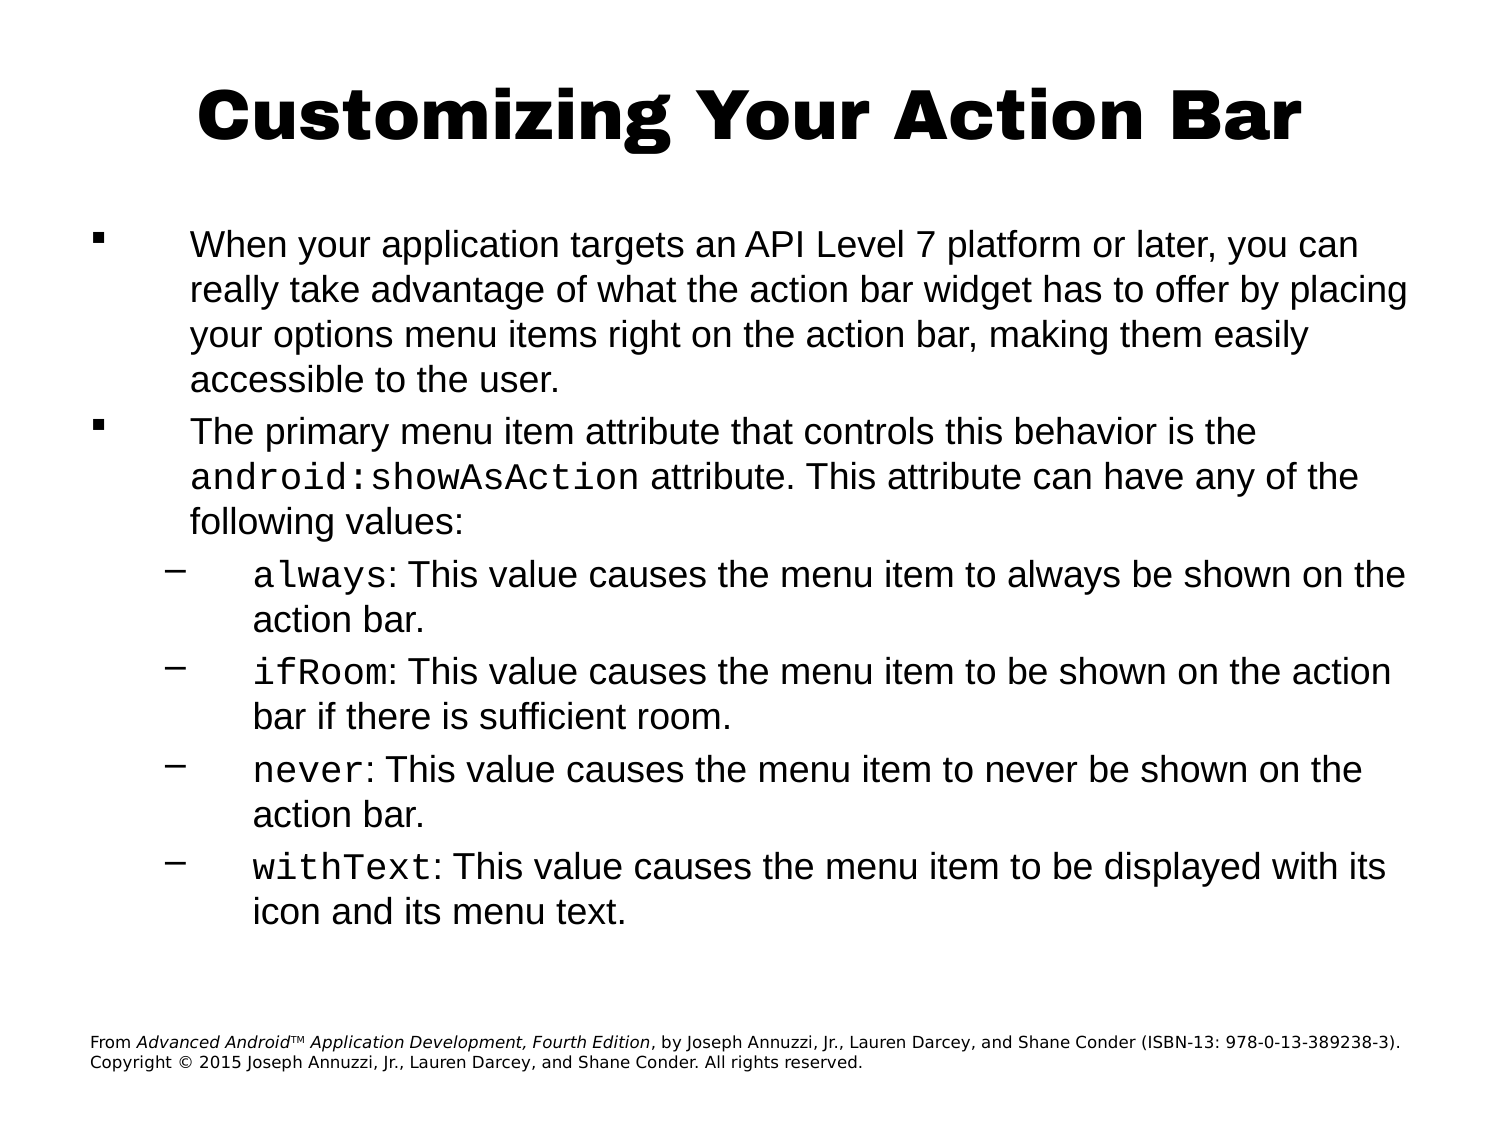

# Customizing Your Action Bar
When your application targets an API Level 7 platform or later, you can really take advantage of what the action bar widget has to offer by placing your options menu items right on the action bar, making them easily accessible to the user.
The primary menu item attribute that controls this behavior is the android:showAsAction attribute. This attribute can have any of the following values:
always: This value causes the menu item to always be shown on the action bar.
ifRoom: This value causes the menu item to be shown on the action bar if there is sufficient room.
never: This value causes the menu item to never be shown on the action bar.
withText: This value causes the menu item to be displayed with its icon and its menu text.
From Advanced AndroidTM Application Development, Fourth Edition, by Joseph Annuzzi, Jr., Lauren Darcey, and Shane Conder (ISBN-13: 978-0-13-389238-3). Copyright © 2015 Joseph Annuzzi, Jr., Lauren Darcey, and Shane Conder. All rights reserved.